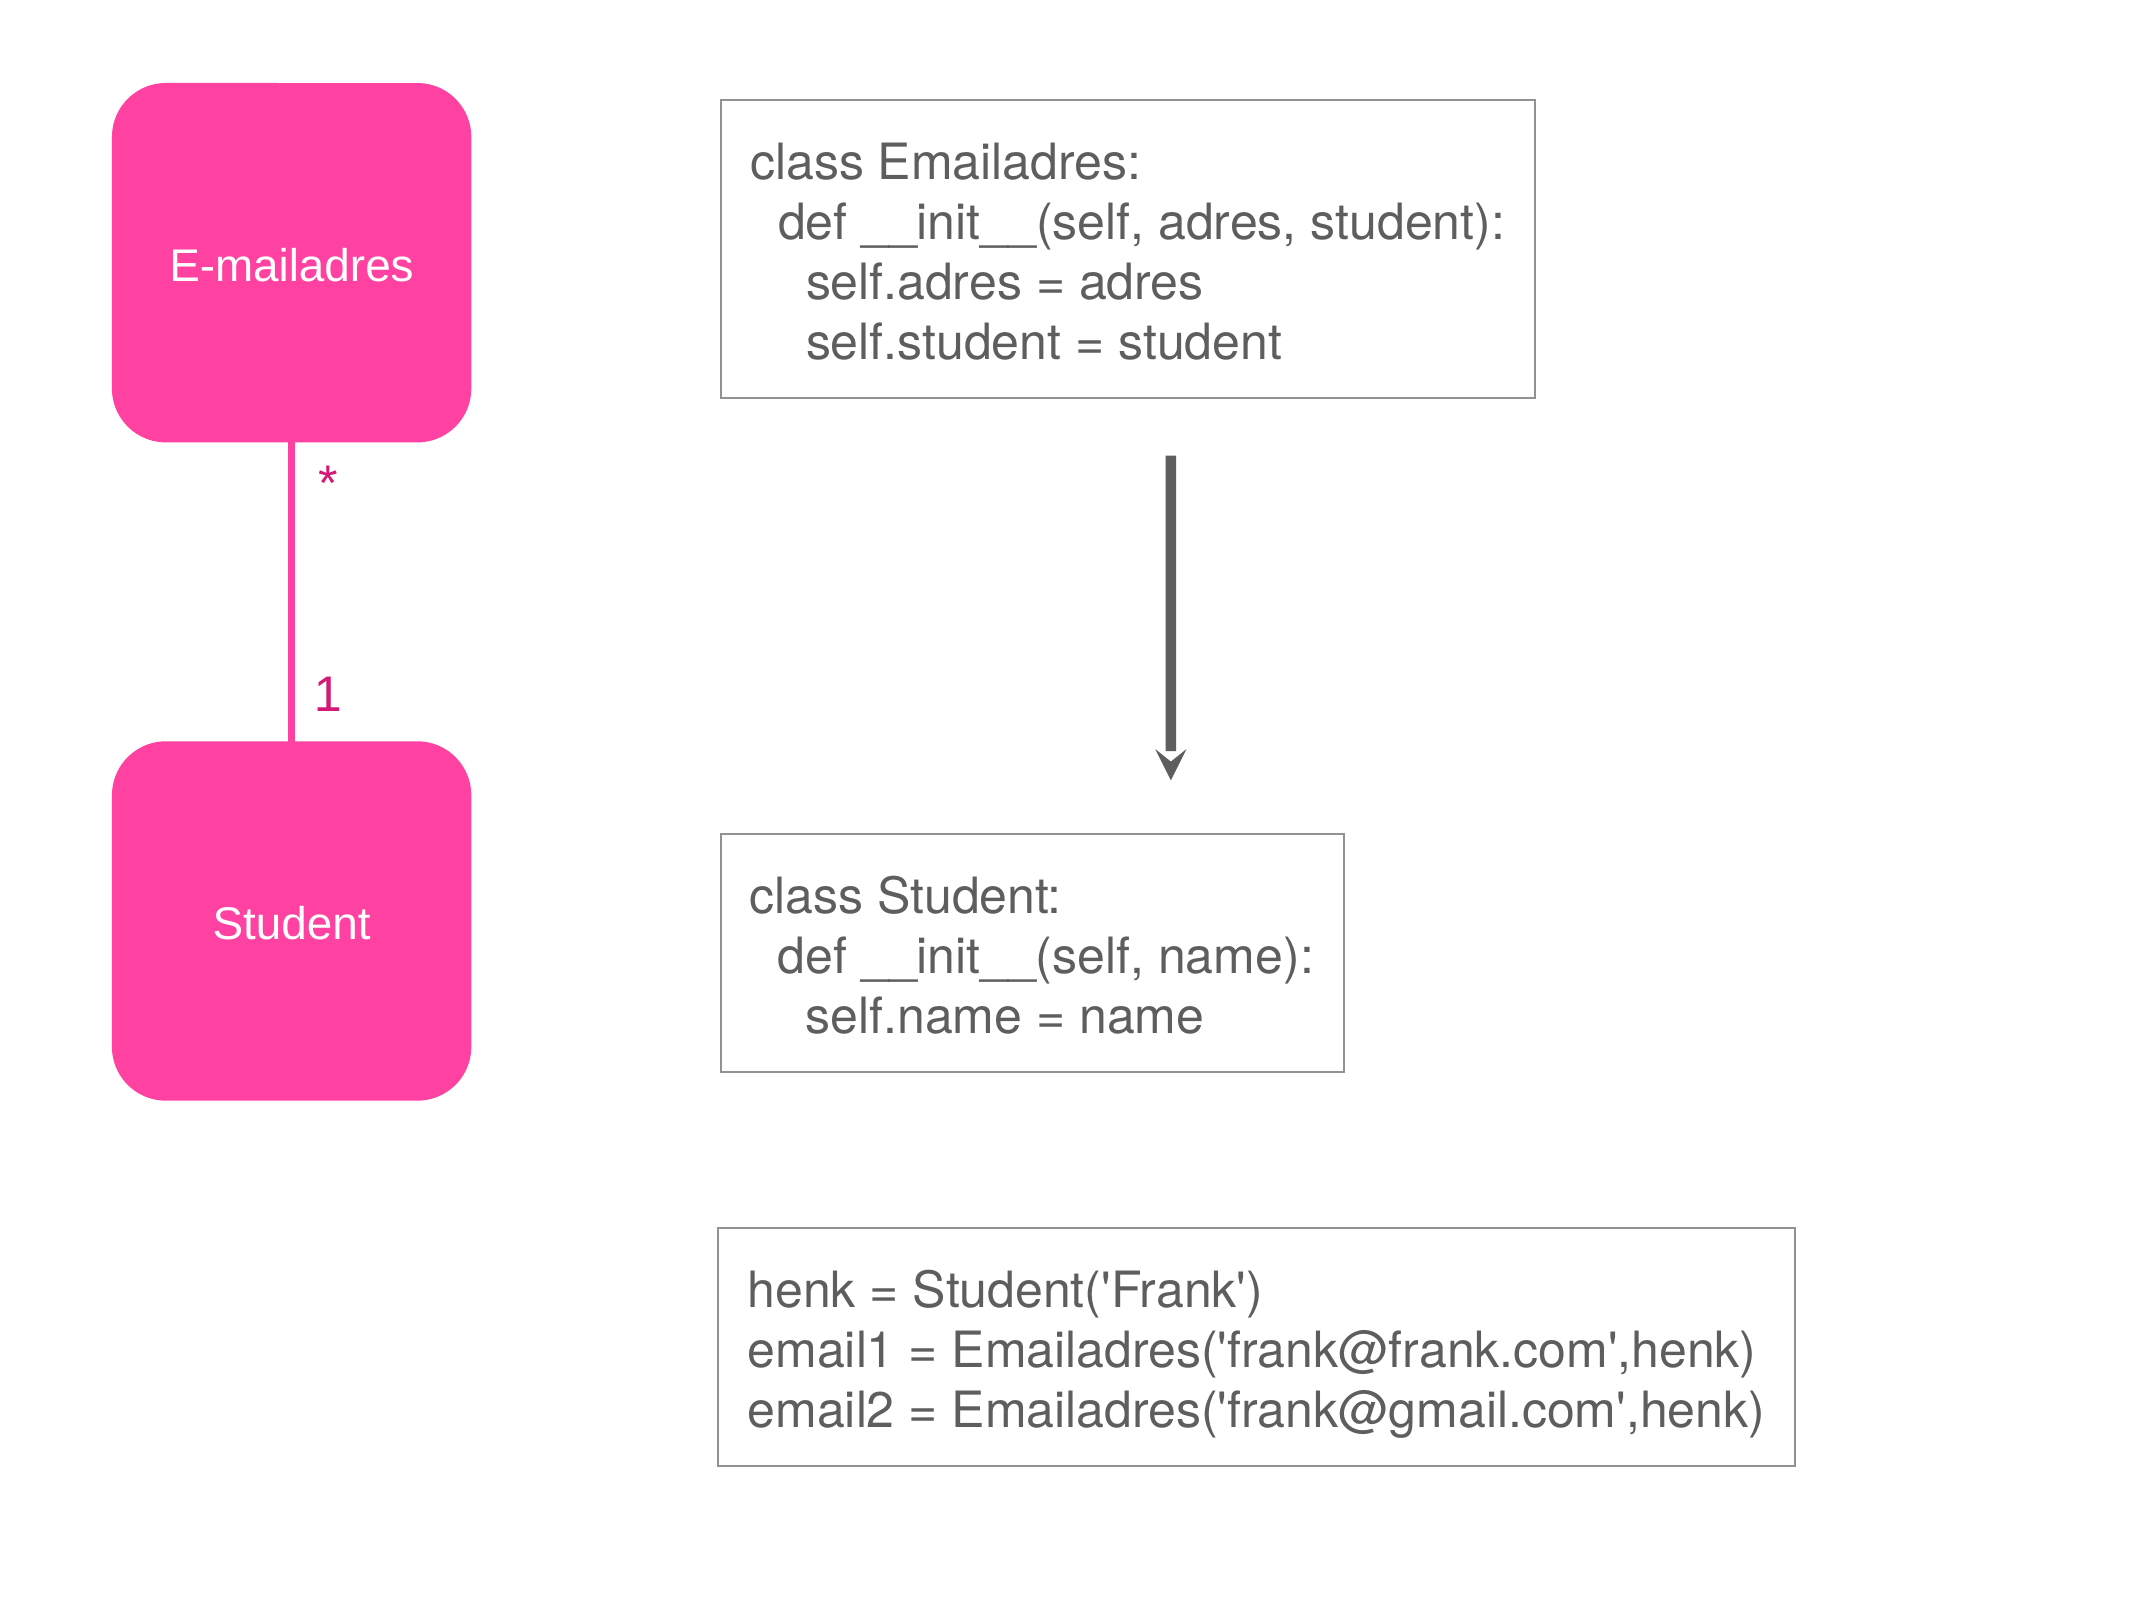

E-mailadres

*
1
Student
class Emailadres:
  def __init__(self, adres, student):
    self.adres = adres
    self.student = student

class Student:
  def __init__(self, name):
    self.name = name
henk = Student('Frank')
email1 = Emailadres('frank@frank.com',henk)
email2 = Emailadres('frank@gmail.com',henk)